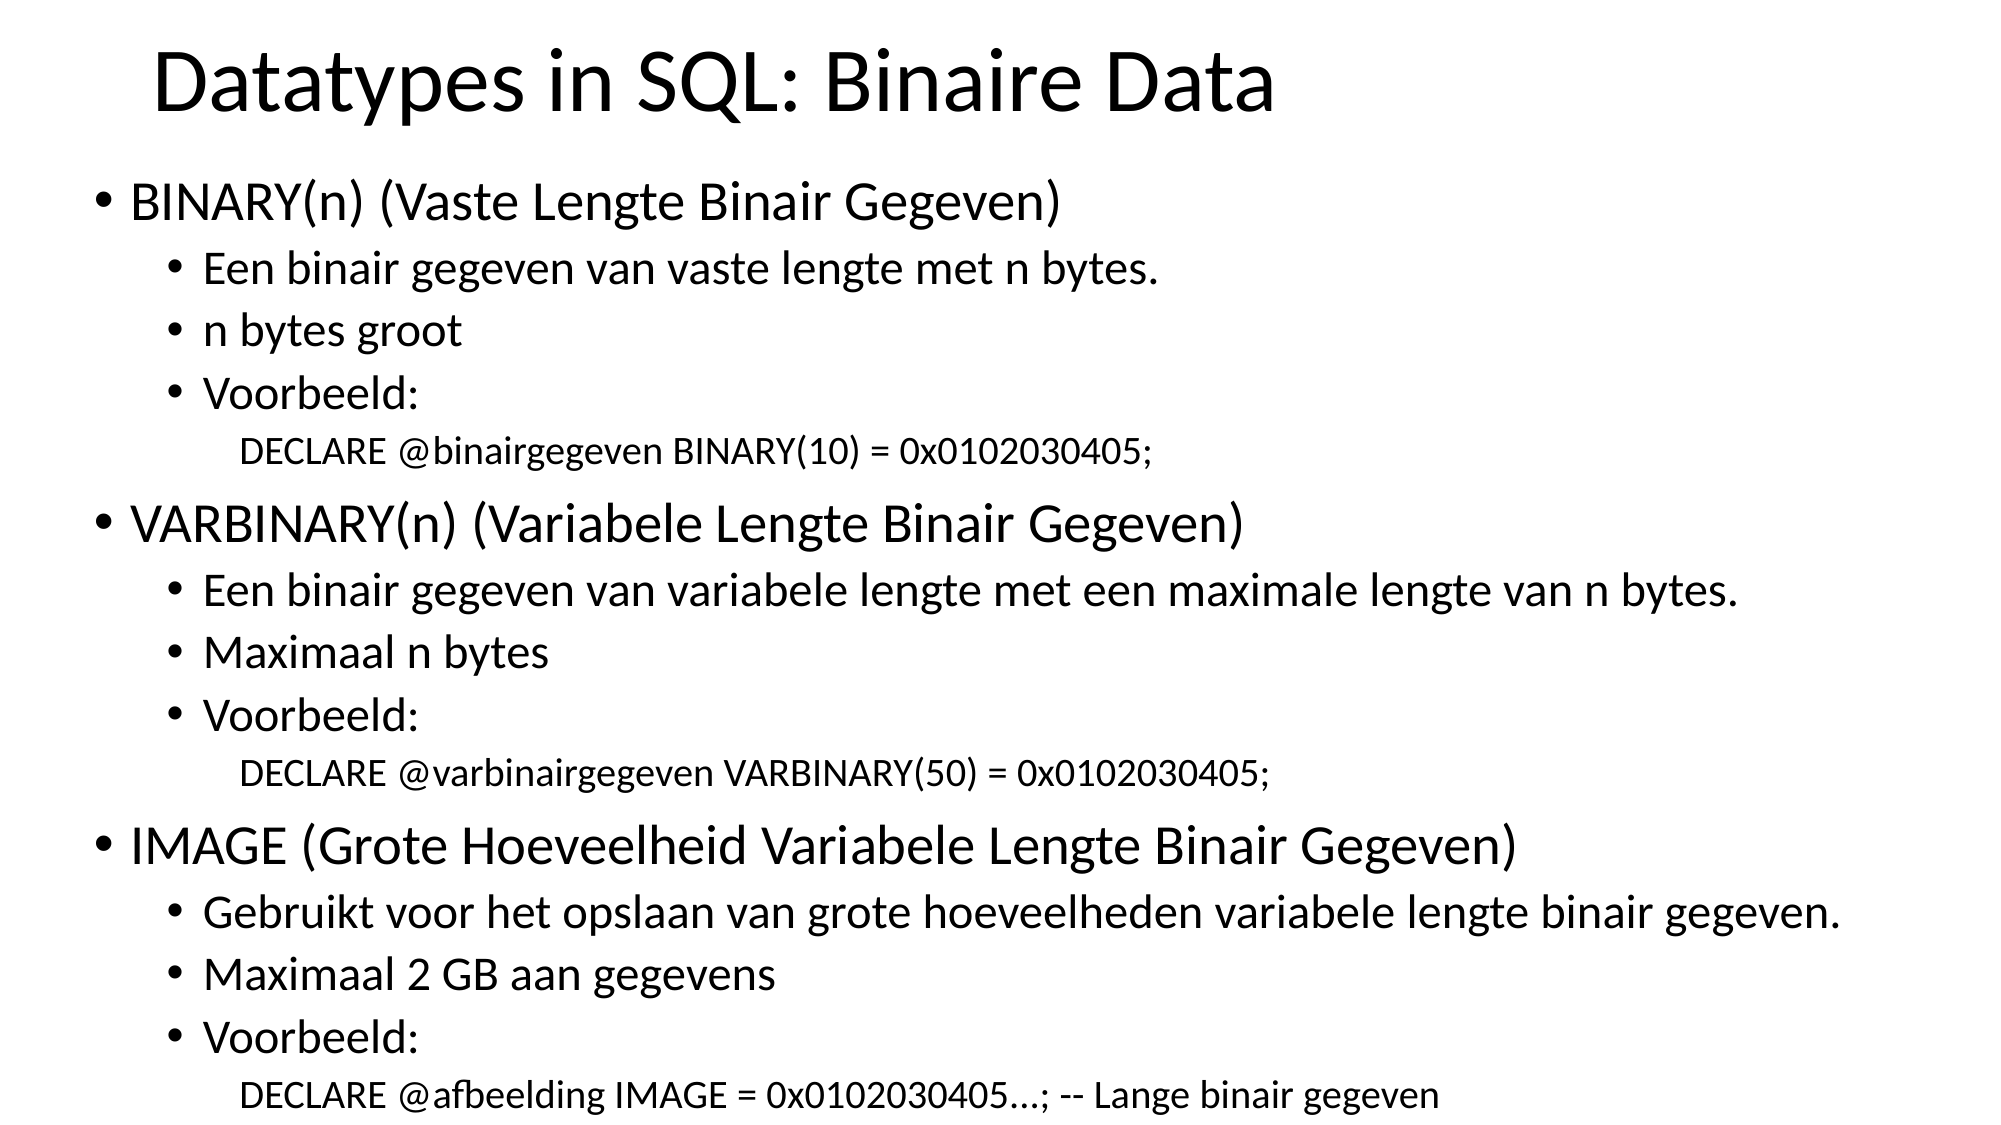

# Datatypes in SQL: Binaire Data
BINARY(n) (Vaste Lengte Binair Gegeven)
Een binair gegeven van vaste lengte met n bytes.
n bytes groot
Voorbeeld:
DECLARE @binairgegeven BINARY(10) = 0x0102030405;
VARBINARY(n) (Variabele Lengte Binair Gegeven)
Een binair gegeven van variabele lengte met een maximale lengte van n bytes.
Maximaal n bytes
Voorbeeld:
DECLARE @varbinairgegeven VARBINARY(50) = 0x0102030405;
IMAGE (Grote Hoeveelheid Variabele Lengte Binair Gegeven)
Gebruikt voor het opslaan van grote hoeveelheden variabele lengte binair gegeven.
Maximaal 2 GB aan gegevens
Voorbeeld:
DECLARE @afbeelding IMAGE = 0x0102030405...; -- Lange binair gegeven